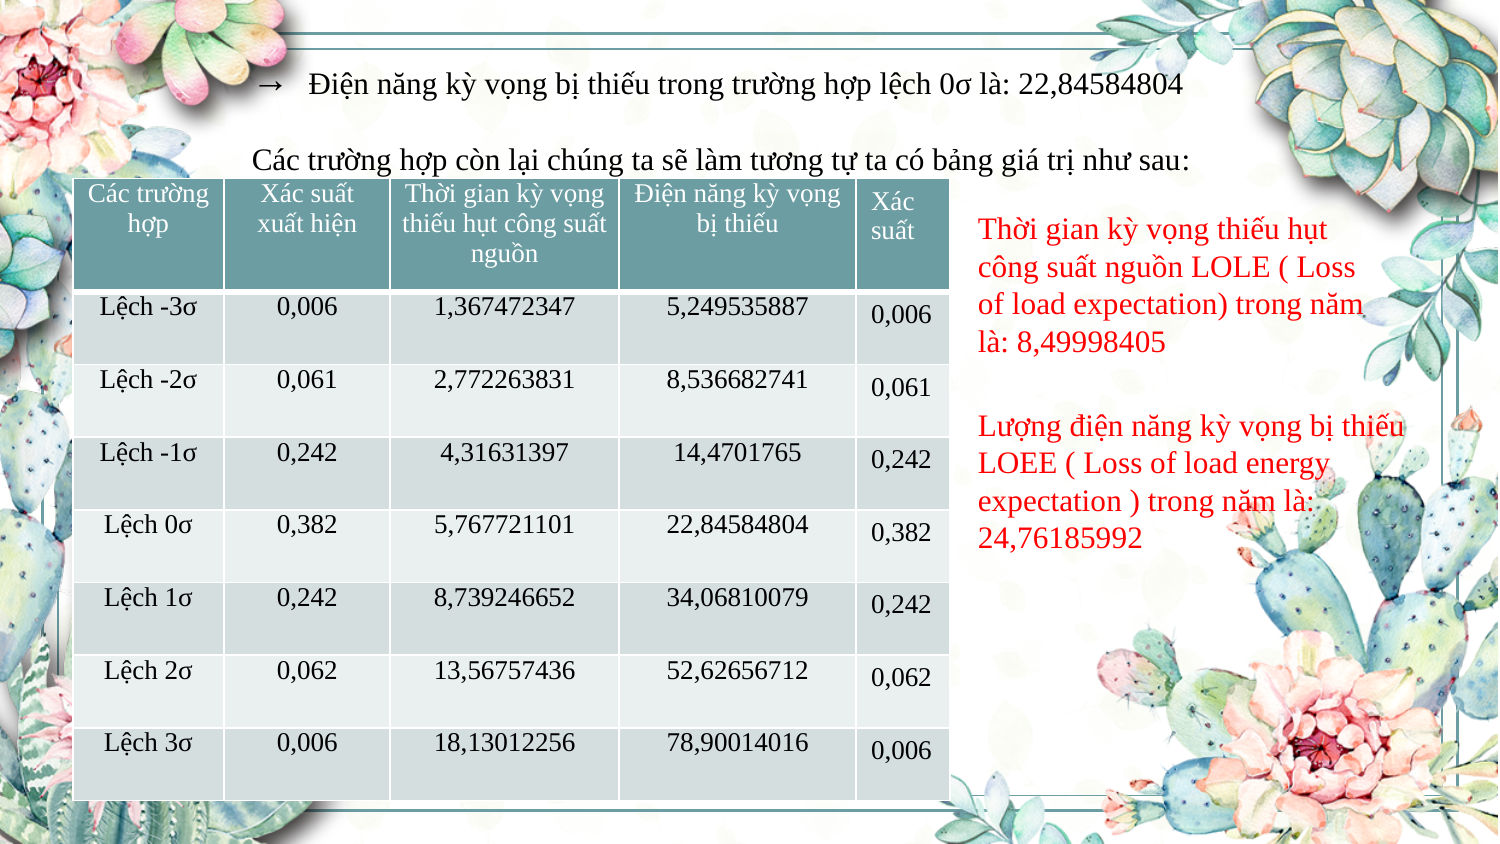

Điện năng kỳ vọng bị thiếu trong trường hợp lệch 0σ là: 22,84584804

Các trường hợp còn lại chúng ta sẽ làm tương tự ta có bảng giá trị như sau:
| Các trường hợp | Xác suất xuất hiện | Thời gian kỳ vọng thiếu hụt công suất nguồn | Điện năng kỳ vọng bị thiếu | Xác suất |
| --- | --- | --- | --- | --- |
| Lệch -3σ | 0,006 | 1,367472347 | 5,249535887 | 0,006 |
| Lệch -2σ | 0,061 | 2,772263831 | 8,536682741 | 0,061 |
| Lệch -1σ | 0,242 | 4,31631397 | 14,4701765 | 0,242 |
| Lệch 0σ | 0,382 | 5,767721101 | 22,84584804 | 0,382 |
| Lệch 1σ | 0,242 | 8,739246652 | 34,06810079 | 0,242 |
| Lệch 2σ | 0,062 | 13,56757436 | 52,62656712 | 0,062 |
| Lệch 3σ | 0,006 | 18,13012256 | 78,90014016 | 0,006 |
Thời gian kỳ vọng thiếu hụt công suất nguồn LOLE ( Loss of load expectation) trong năm là: 8,49998405
Lượng điện năng kỳ vọng bị thiếu LOEE ( Loss of load energy expectation ) trong năm là: 24,76185992